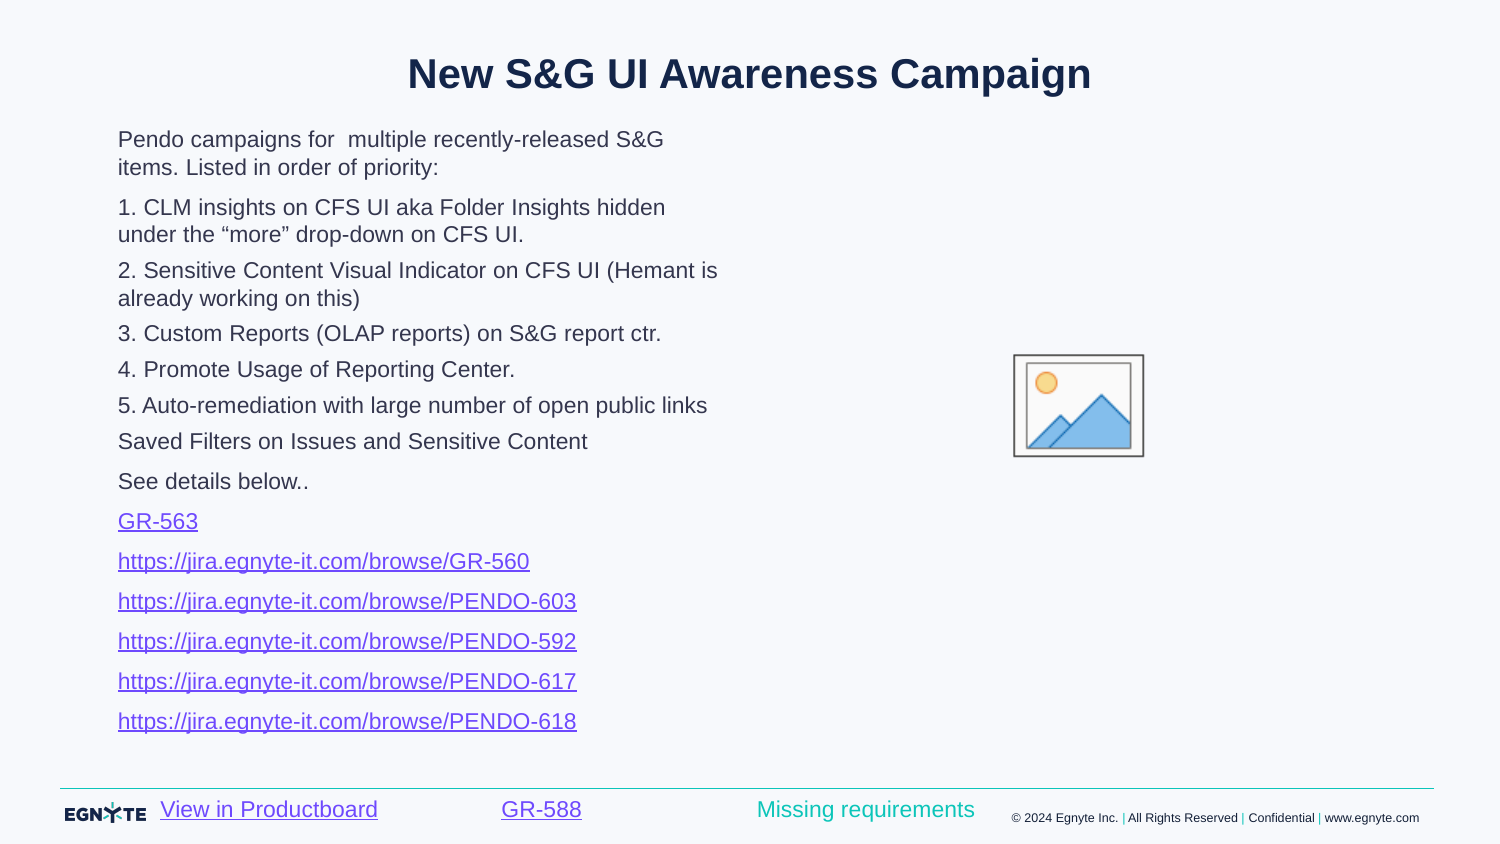

# New S&G UI Awareness Campaign
Pendo campaigns for  multiple recently-released S&G items. Listed in order of priority:
1. CLM insights on CFS UI aka Folder Insights hidden under the “more” drop-down on CFS UI.
2. Sensitive Content Visual Indicator on CFS UI (Hemant is already working on this)
3. Custom Reports (OLAP reports) on S&G report ctr.
4. Promote Usage of Reporting Center.
5. Auto-remediation with large number of open public links
Saved Filters on Issues and Sensitive Content
See details below..
GR-563
https://jira.egnyte-it.com/browse/GR-560
https://jira.egnyte-it.com/browse/PENDO-603
https://jira.egnyte-it.com/browse/PENDO-592
https://jira.egnyte-it.com/browse/PENDO-617
https://jira.egnyte-it.com/browse/PENDO-618

Missing requirements
GR-588
View in Productboard